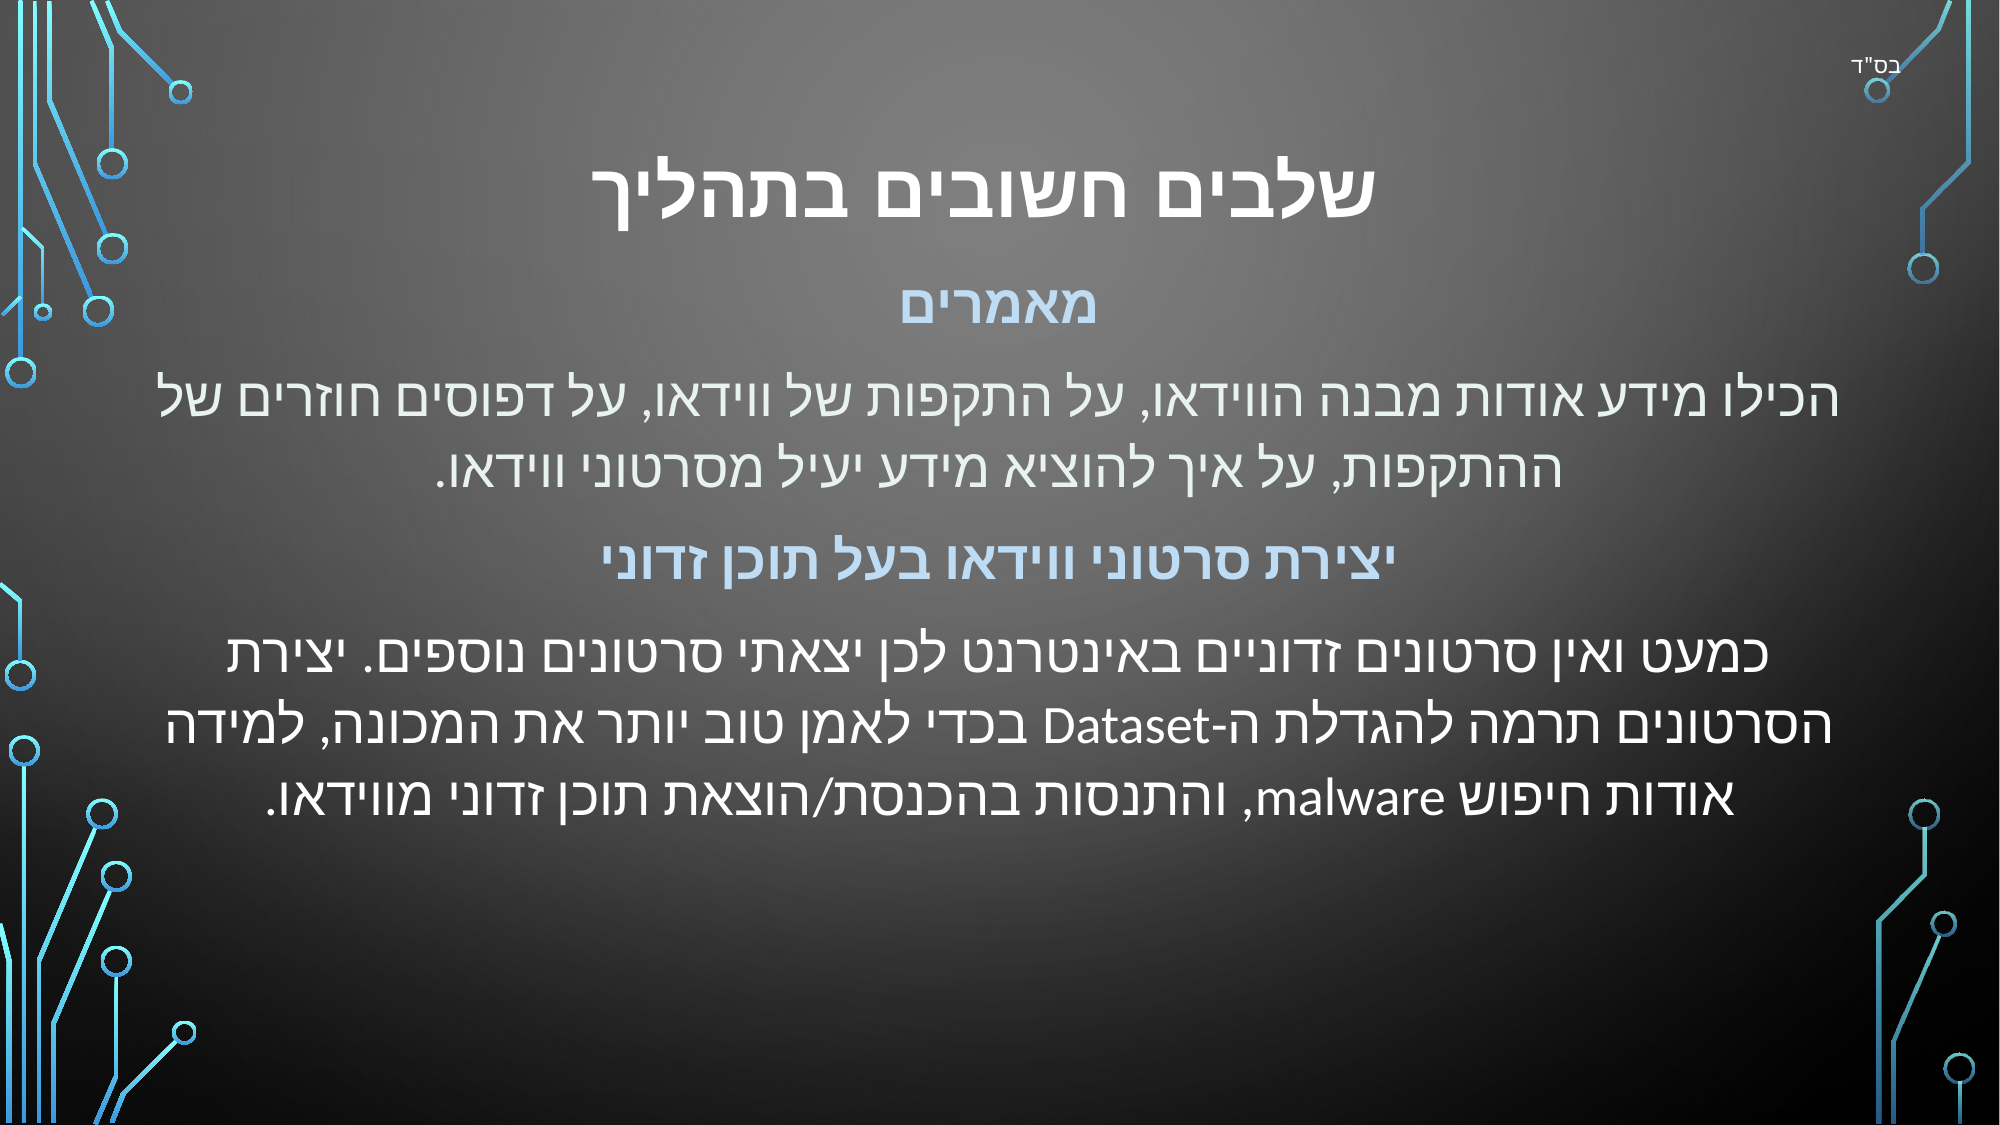

בס"ד
# שלבים חשובים בתהליך
מאמרים
הכילו מידע אודות מבנה הווידאו, על התקפות של ווידאו, על דפוסים חוזרים של ההתקפות, על איך להוציא מידע יעיל מסרטוני ווידאו.
יצירת סרטוני ווידאו בעל תוכן זדוני
כמעט ואין סרטונים זדוניים באינטרנט לכן יצאתי סרטונים נוספים. יצירת הסרטונים תרמה להגדלת ה-Dataset בכדי לאמן טוב יותר את המכונה, למידה אודות חיפוש malware, והתנסות בהכנסת/הוצאת תוכן זדוני מווידאו.